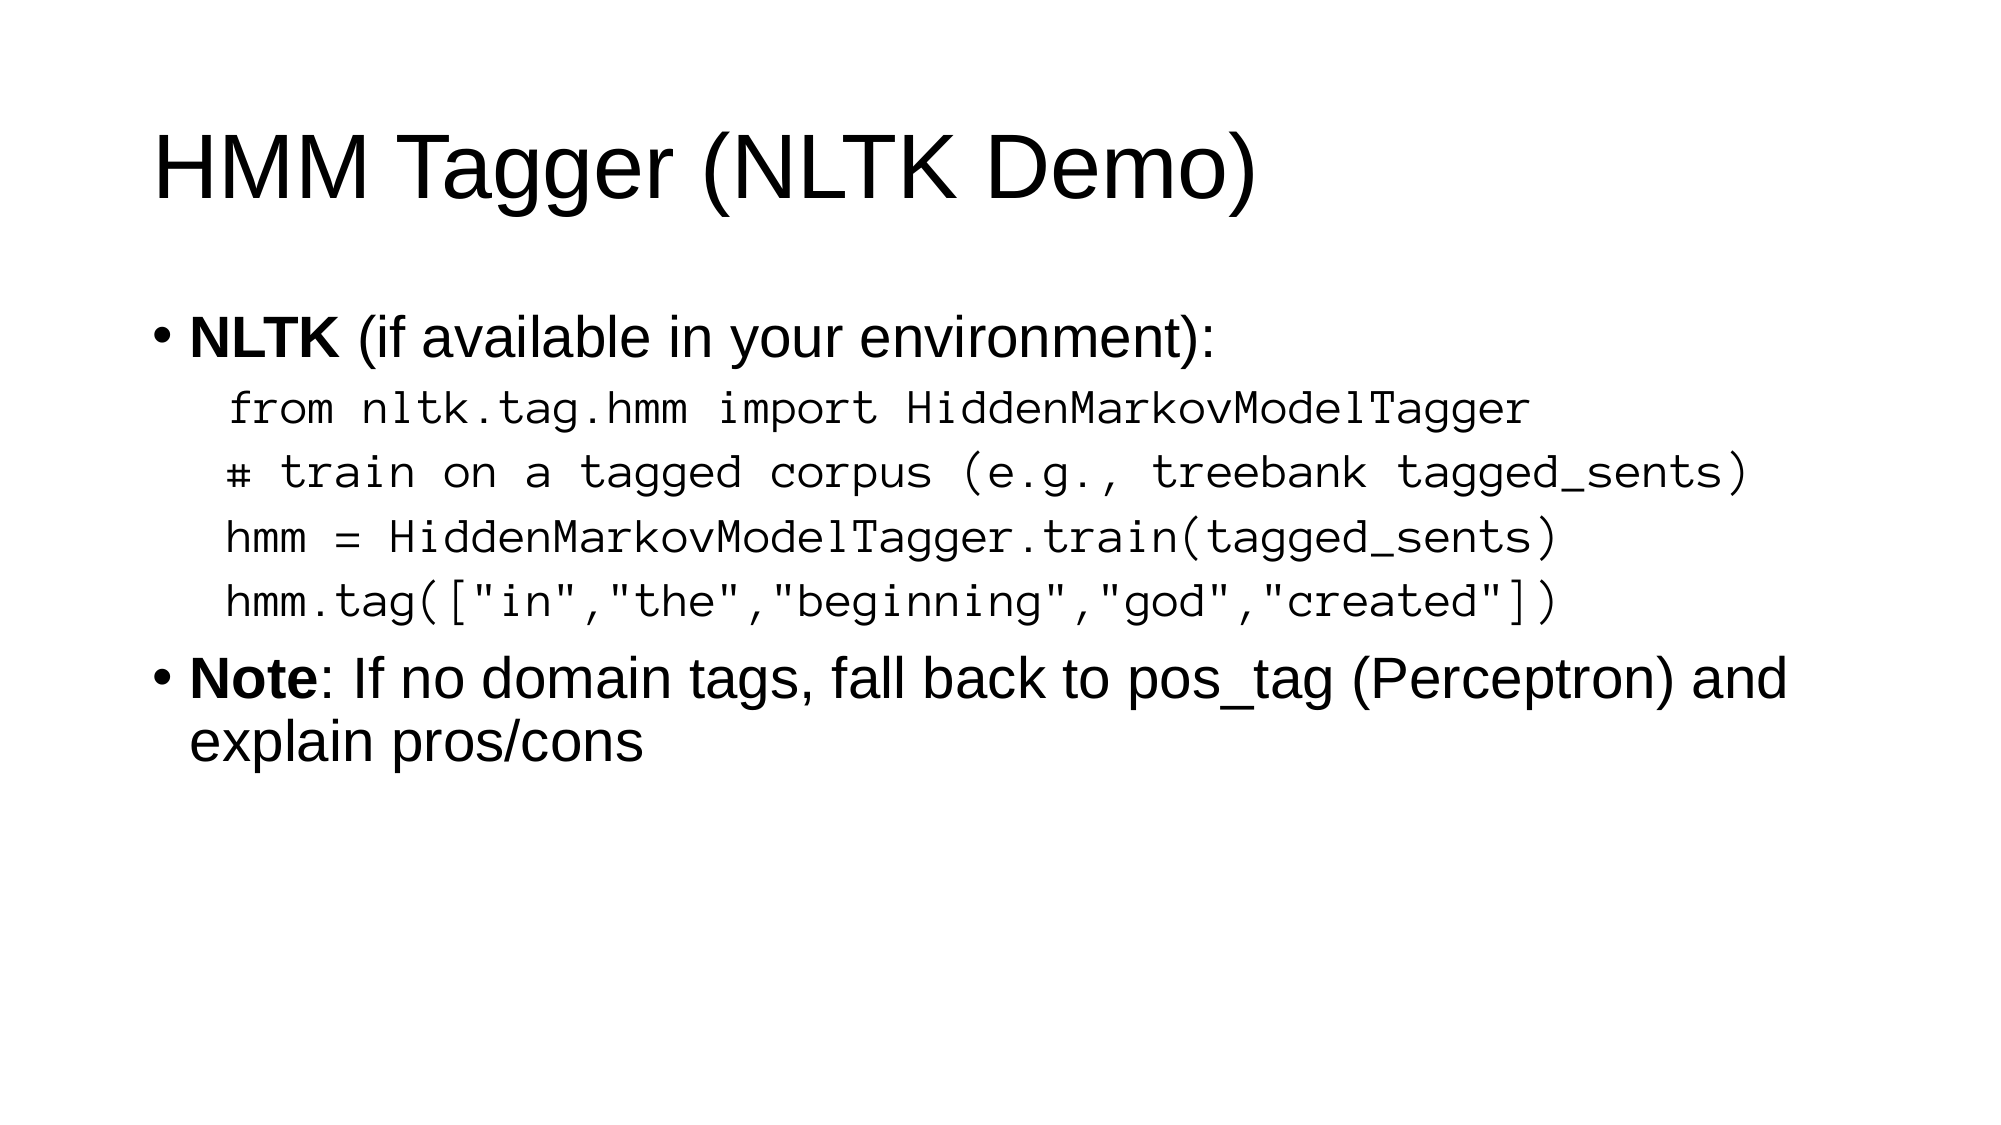

# HMM Tagger (NLTK Demo)
NLTK (if available in your environment):
from nltk.tag.hmm import HiddenMarkovModelTagger
# train on a tagged corpus (e.g., treebank tagged_sents)
hmm = HiddenMarkovModelTagger.train(tagged_sents)
hmm.tag(["in","the","beginning","god","created"])
Note: If no domain tags, fall back to pos_tag (Perceptron) and explain pros/cons